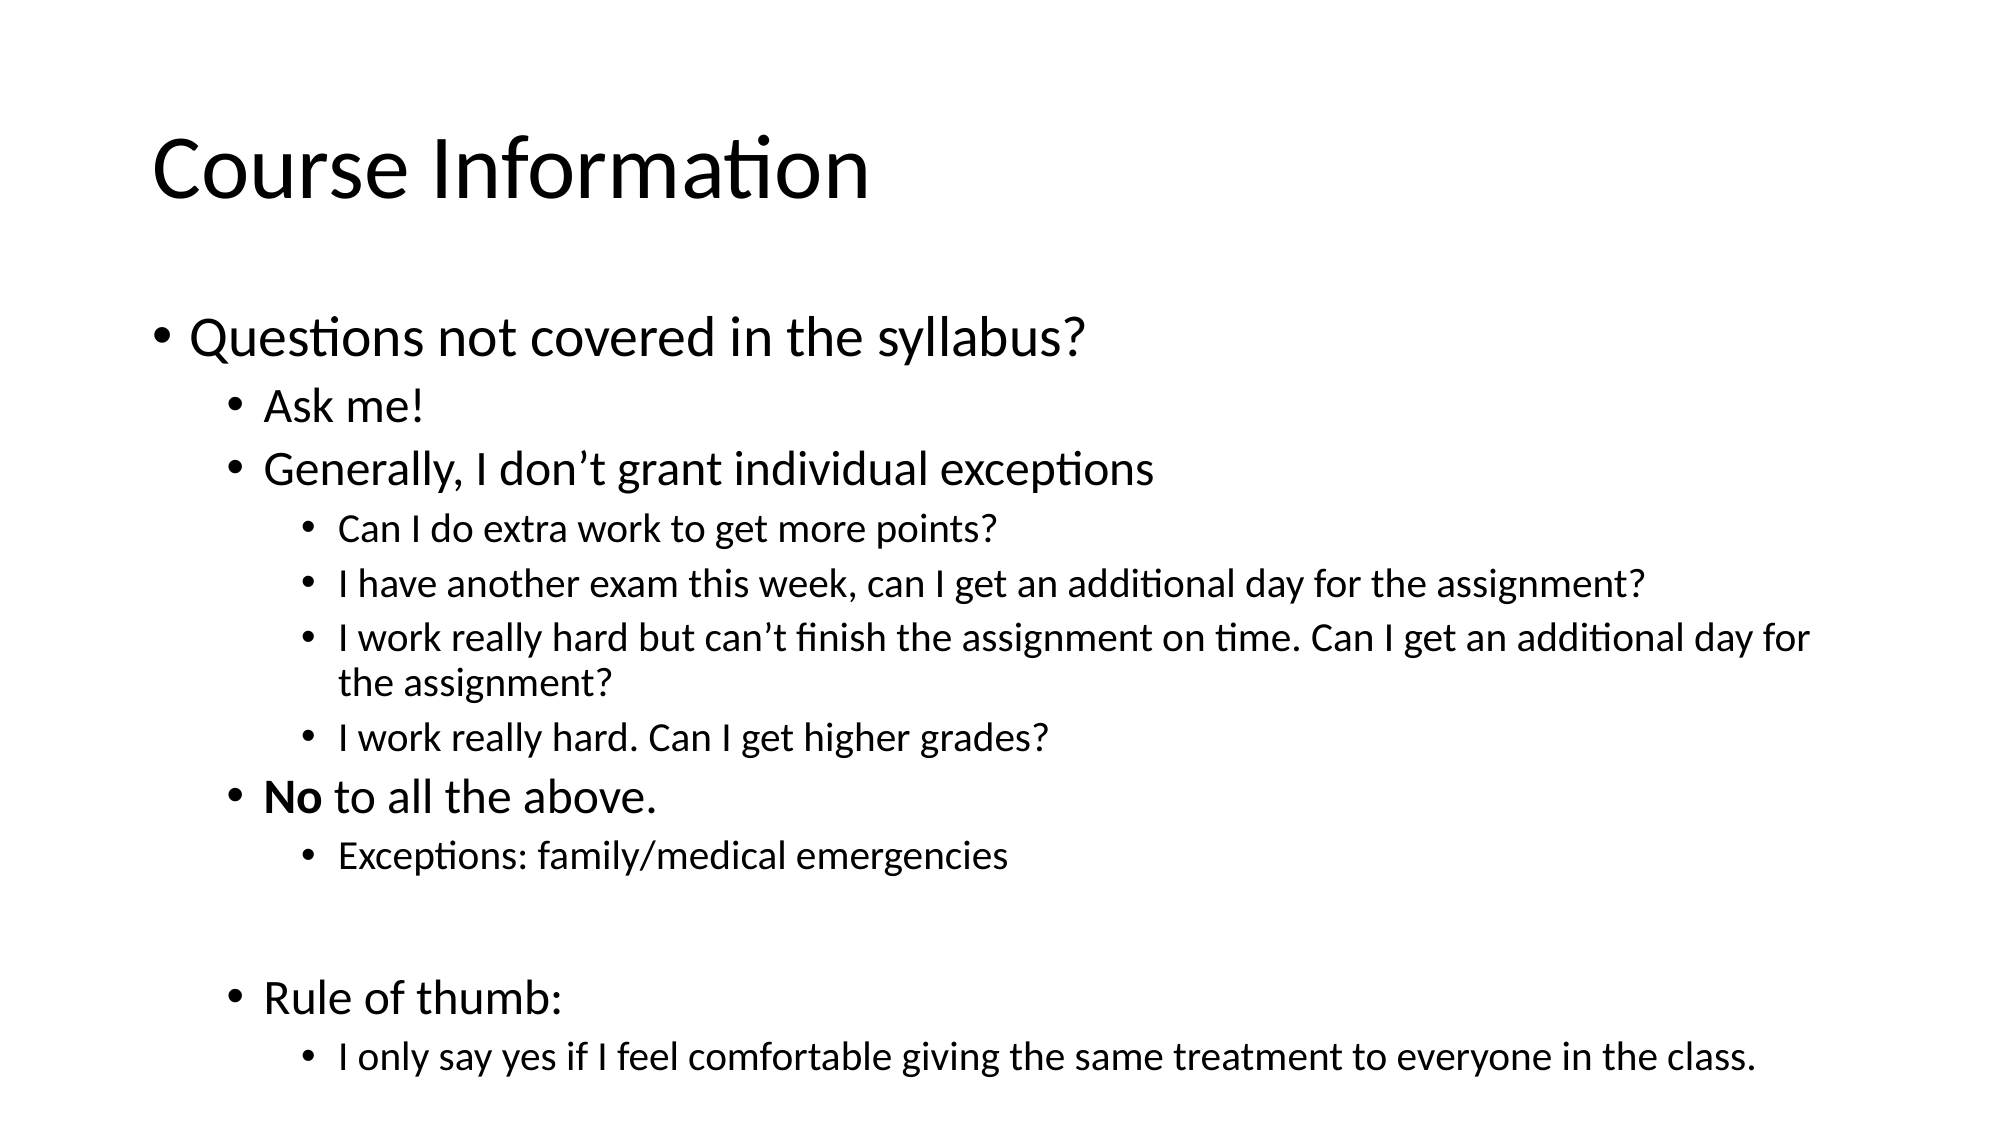

# Course Information
Questions not covered in the syllabus?
Ask me!
Generally, I don’t grant individual exceptions
Can I do extra work to get more points?
I have another exam this week, can I get an additional day for the assignment?
I work really hard but can’t finish the assignment on time. Can I get an additional day for the assignment?
I work really hard. Can I get higher grades?
No to all the above.
Exceptions: family/medical emergencies

Rule of thumb:
I only say yes if I feel comfortable giving the same treatment to everyone in the class.